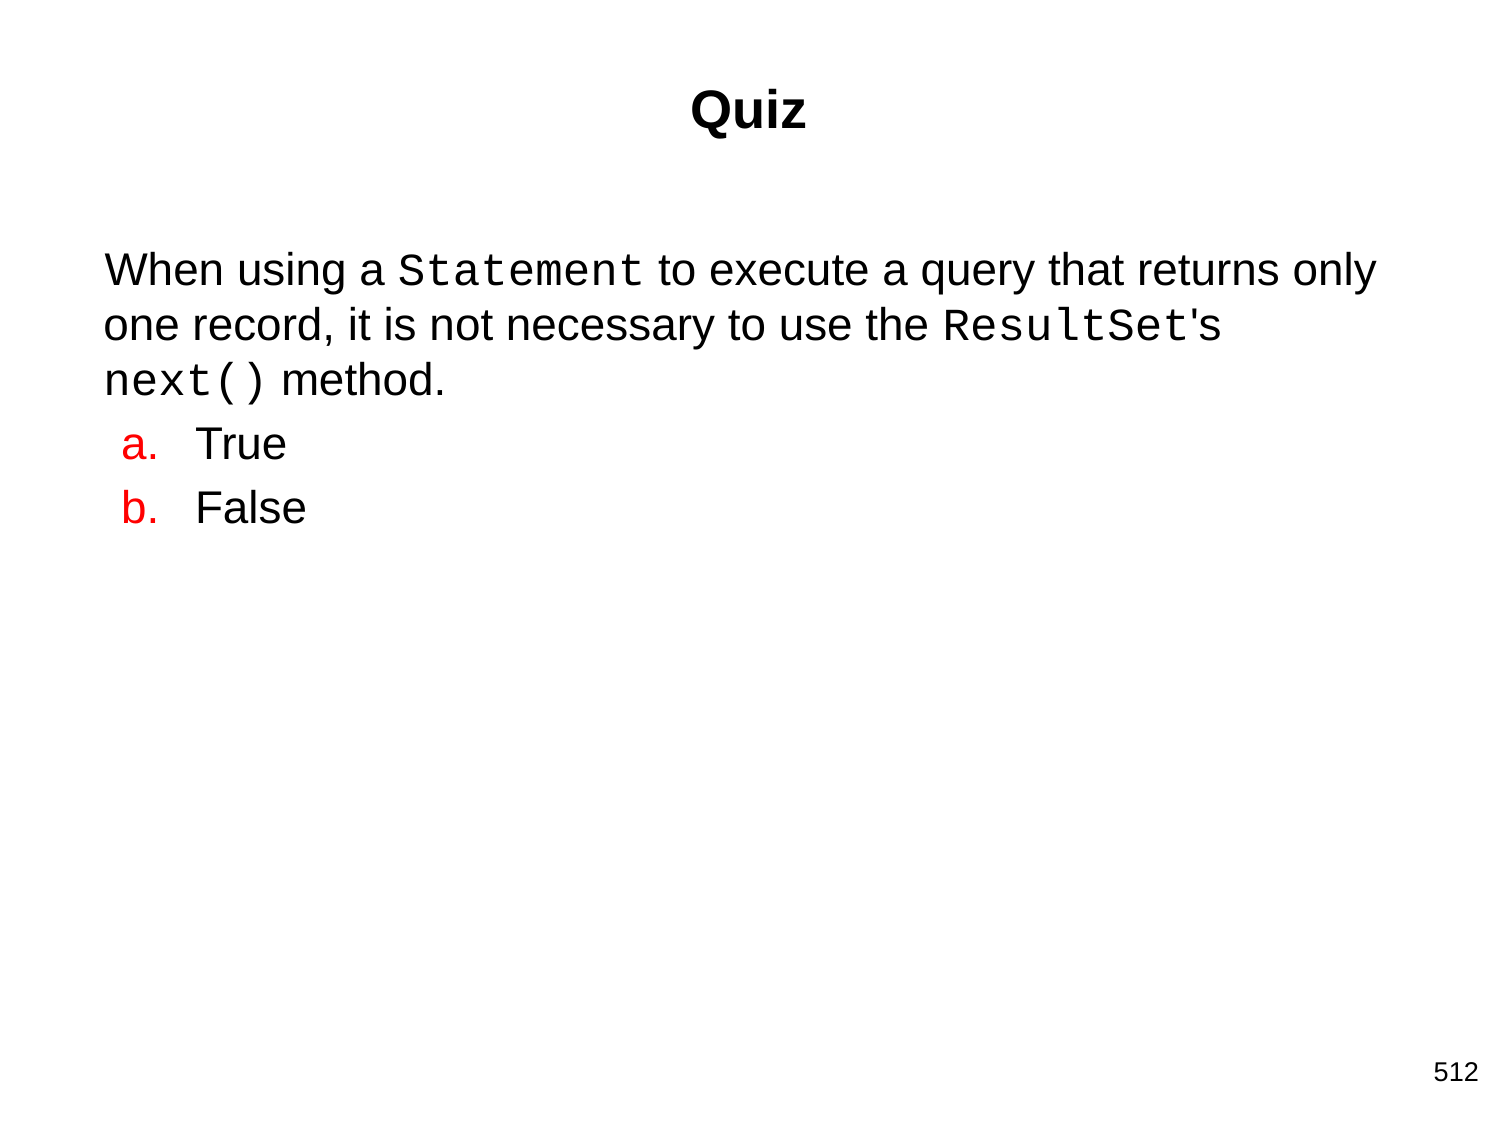

# Quiz
When using a Statement to execute a query that returns only one record, it is not necessary to use the ResultSet's next() method.
True
False
512